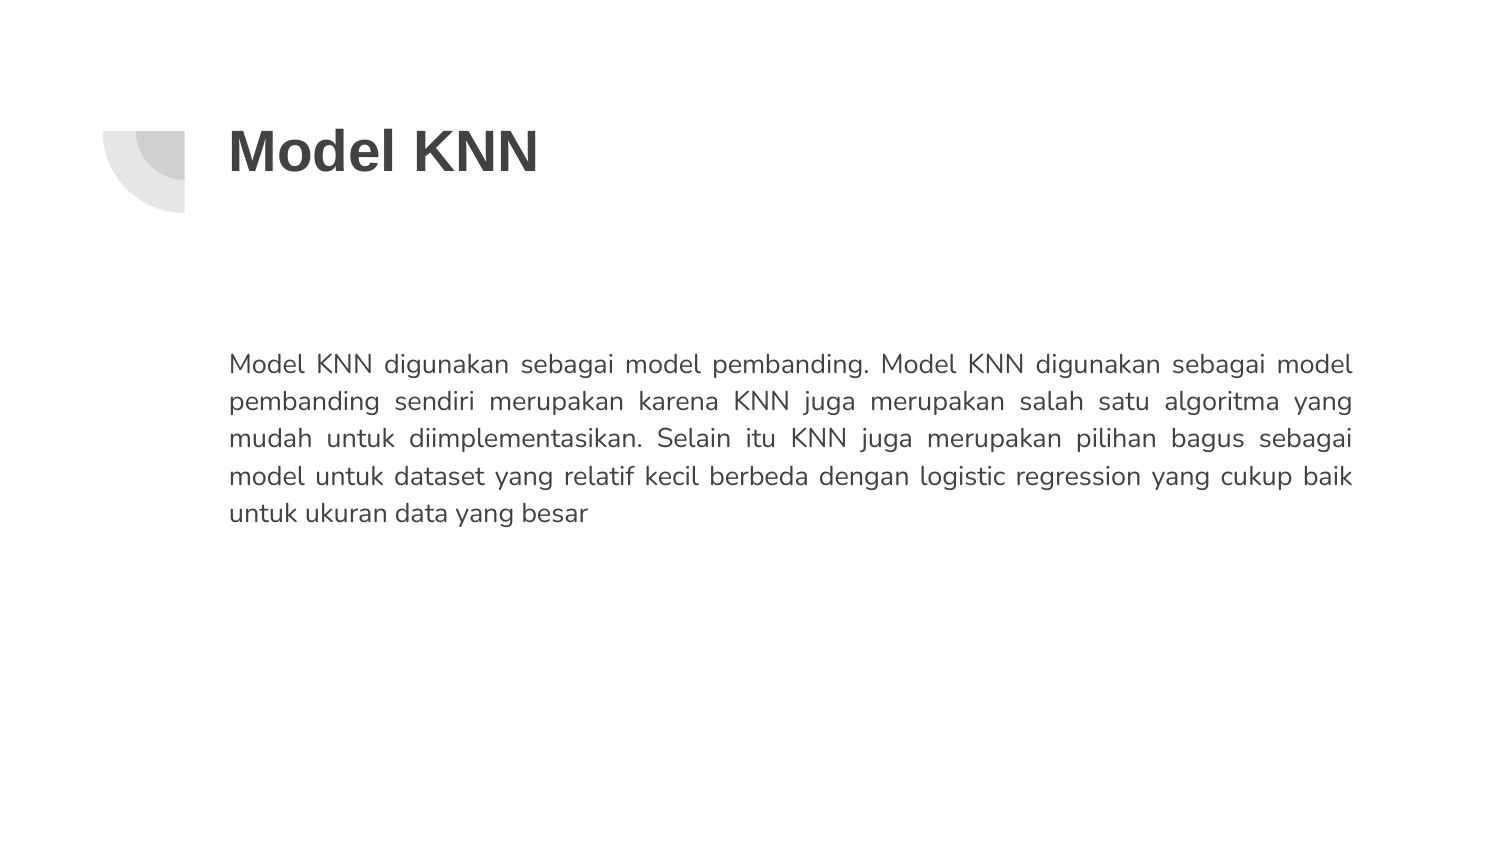

# Model KNN
Model KNN digunakan sebagai model pembanding. Model KNN digunakan sebagai model pembanding sendiri merupakan karena KNN juga merupakan salah satu algoritma yang mudah untuk diimplementasikan. Selain itu KNN juga merupakan pilihan bagus sebagai model untuk dataset yang relatif kecil berbeda dengan logistic regression yang cukup baik untuk ukuran data yang besar